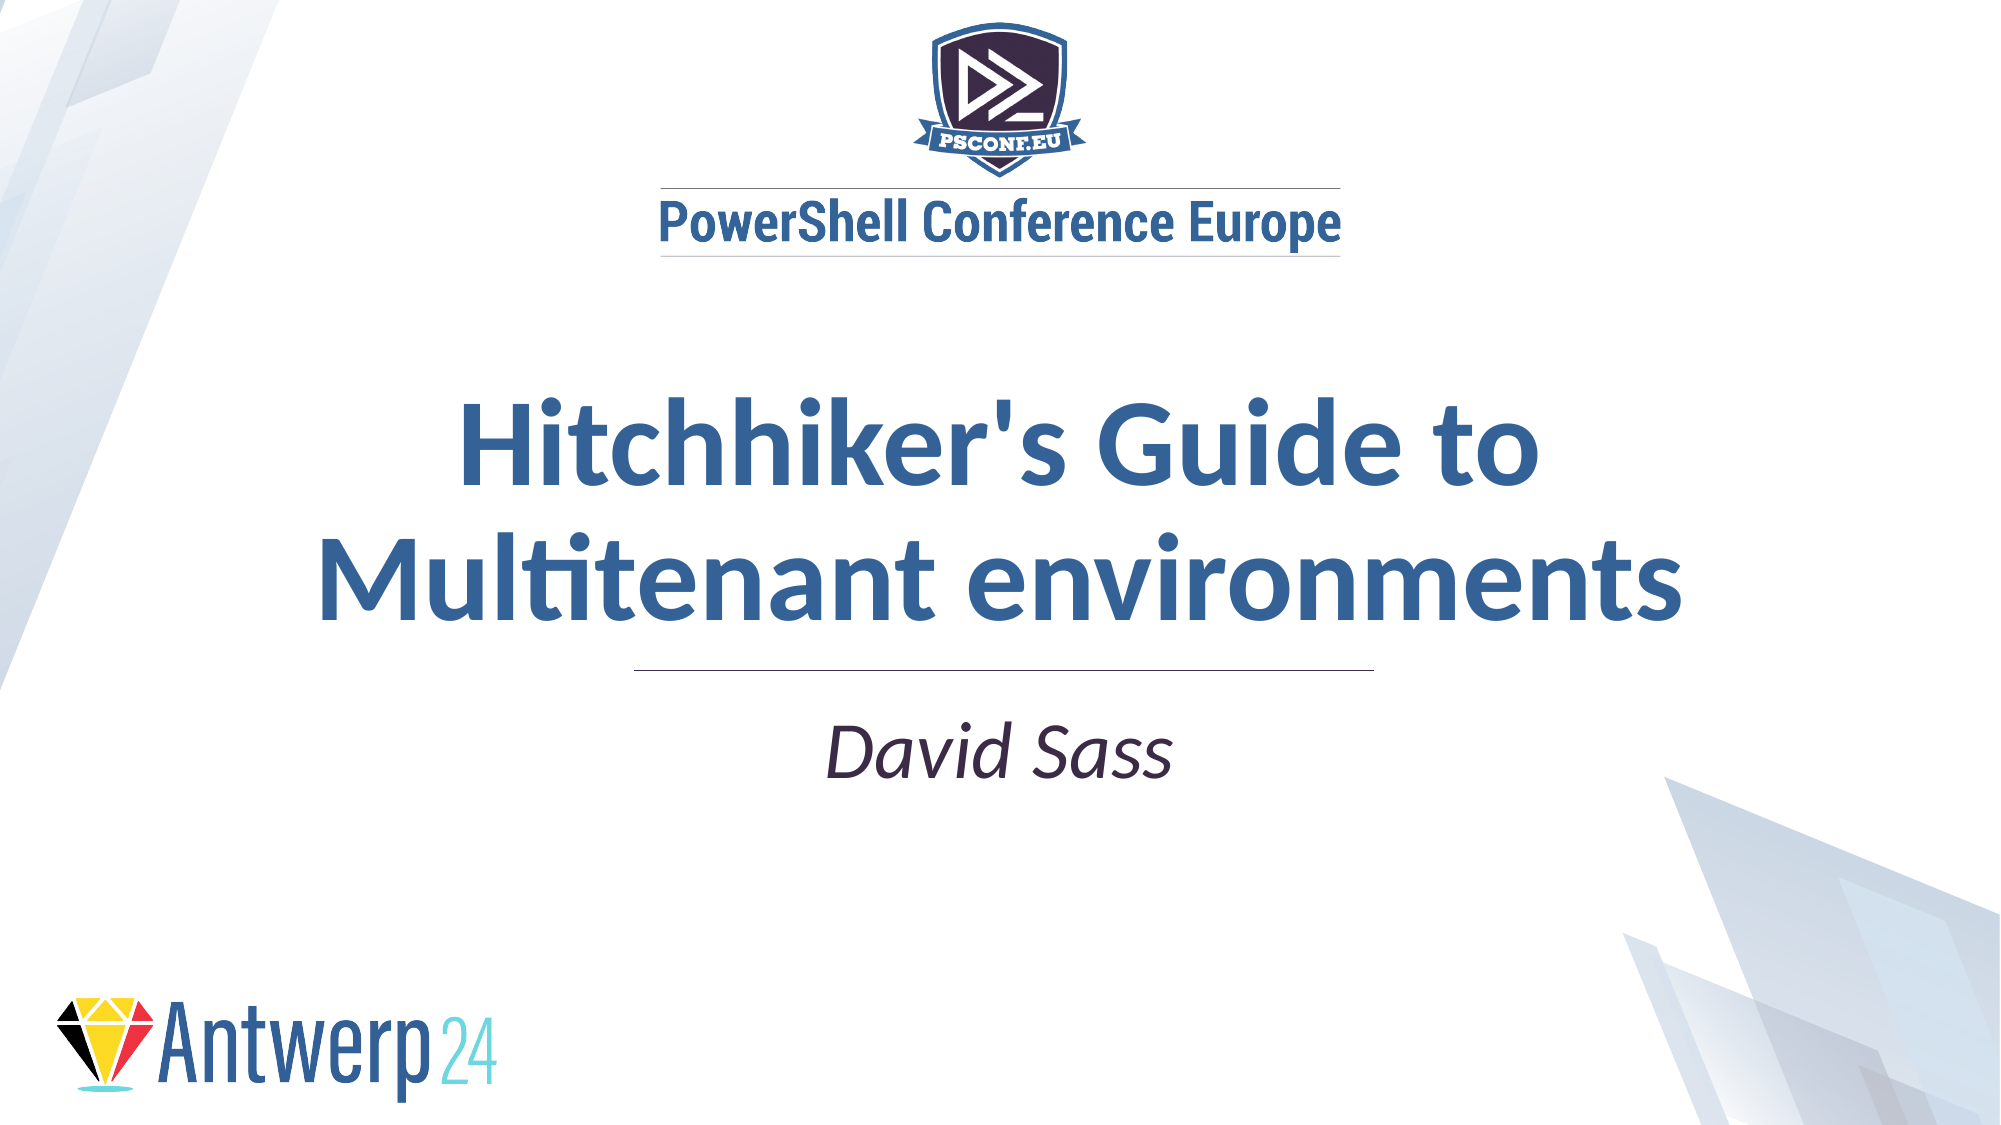

Hitchhiker's Guide to Multitenant environments
David Sass